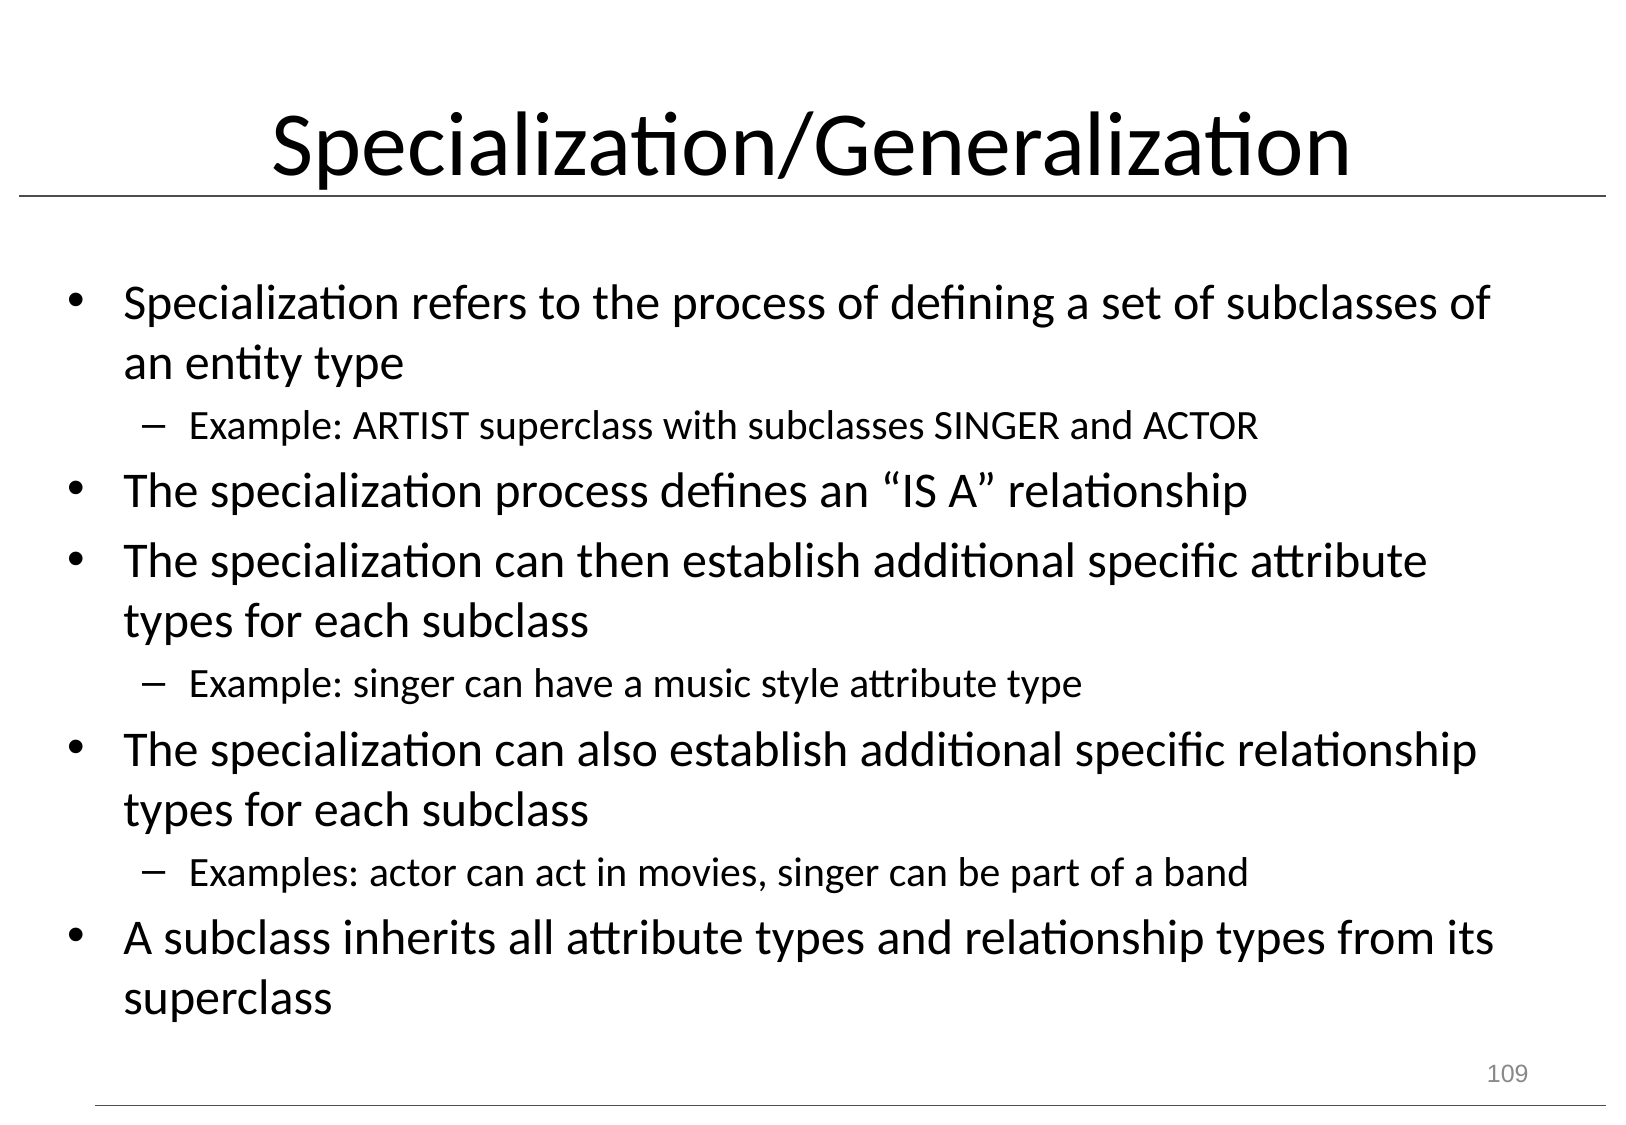

# Specialization/Generalization
Specialization refers to the process of defining a set of subclasses of an entity type
Example: ARTIST superclass with subclasses SINGER and ACTOR
The specialization process defines an “IS A” relationship
The specialization can then establish additional specific attribute types for each subclass
Example: singer can have a music style attribute type
The specialization can also establish additional specific relationship types for each subclass
Examples: actor can act in movies, singer can be part of a band
A subclass inherits all attribute types and relationship types from its superclass

109